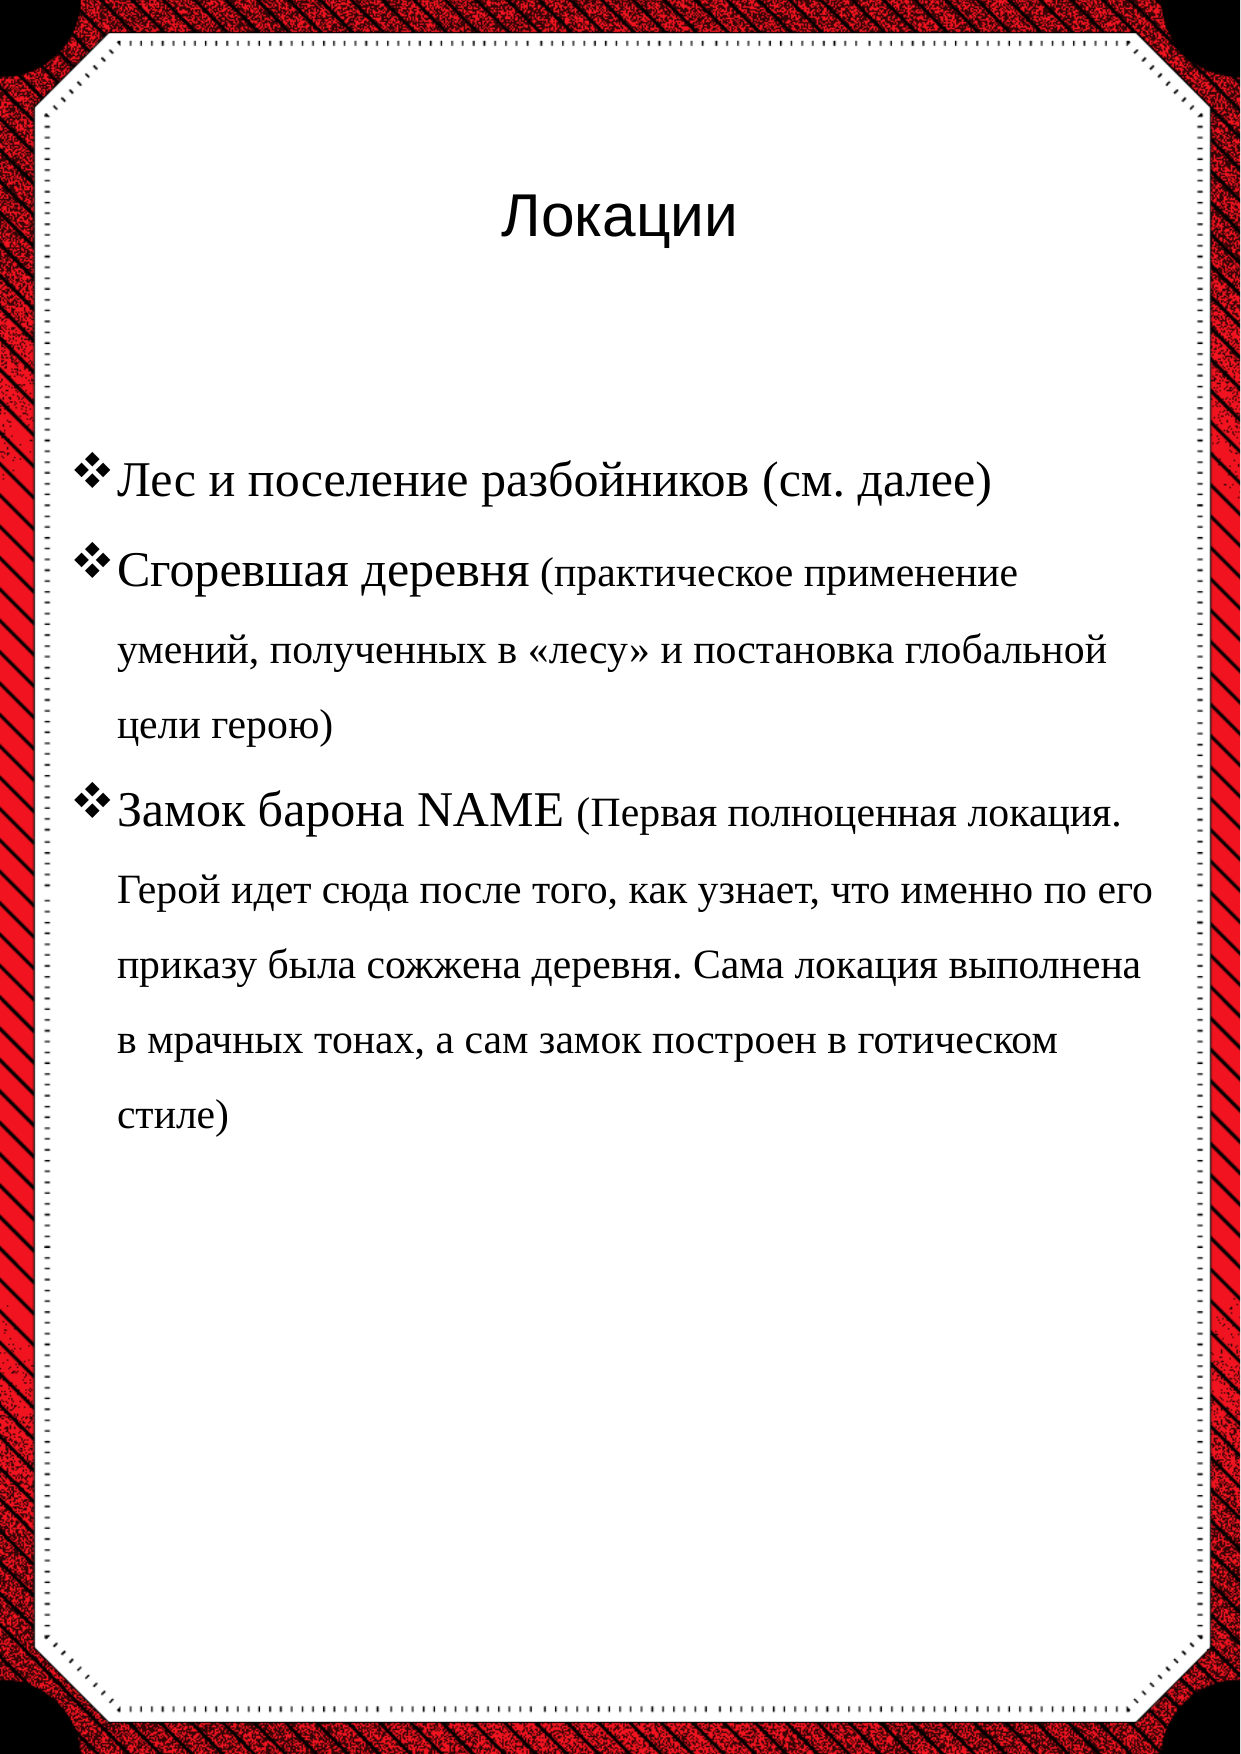

# Локации

Лес и поселение разбойников (см. далее)
Сгоревшая деревня (практическое применение умений, полученных в «лесу» и постановка глобальной цели герою)
Замок барона NAME (Первая полноценная локация. Герой идет сюда после того, как узнает, что именно по его приказу была сожжена деревня. Сама локация выполнена в мрачных тонах, а сам замок построен в готическом стиле)